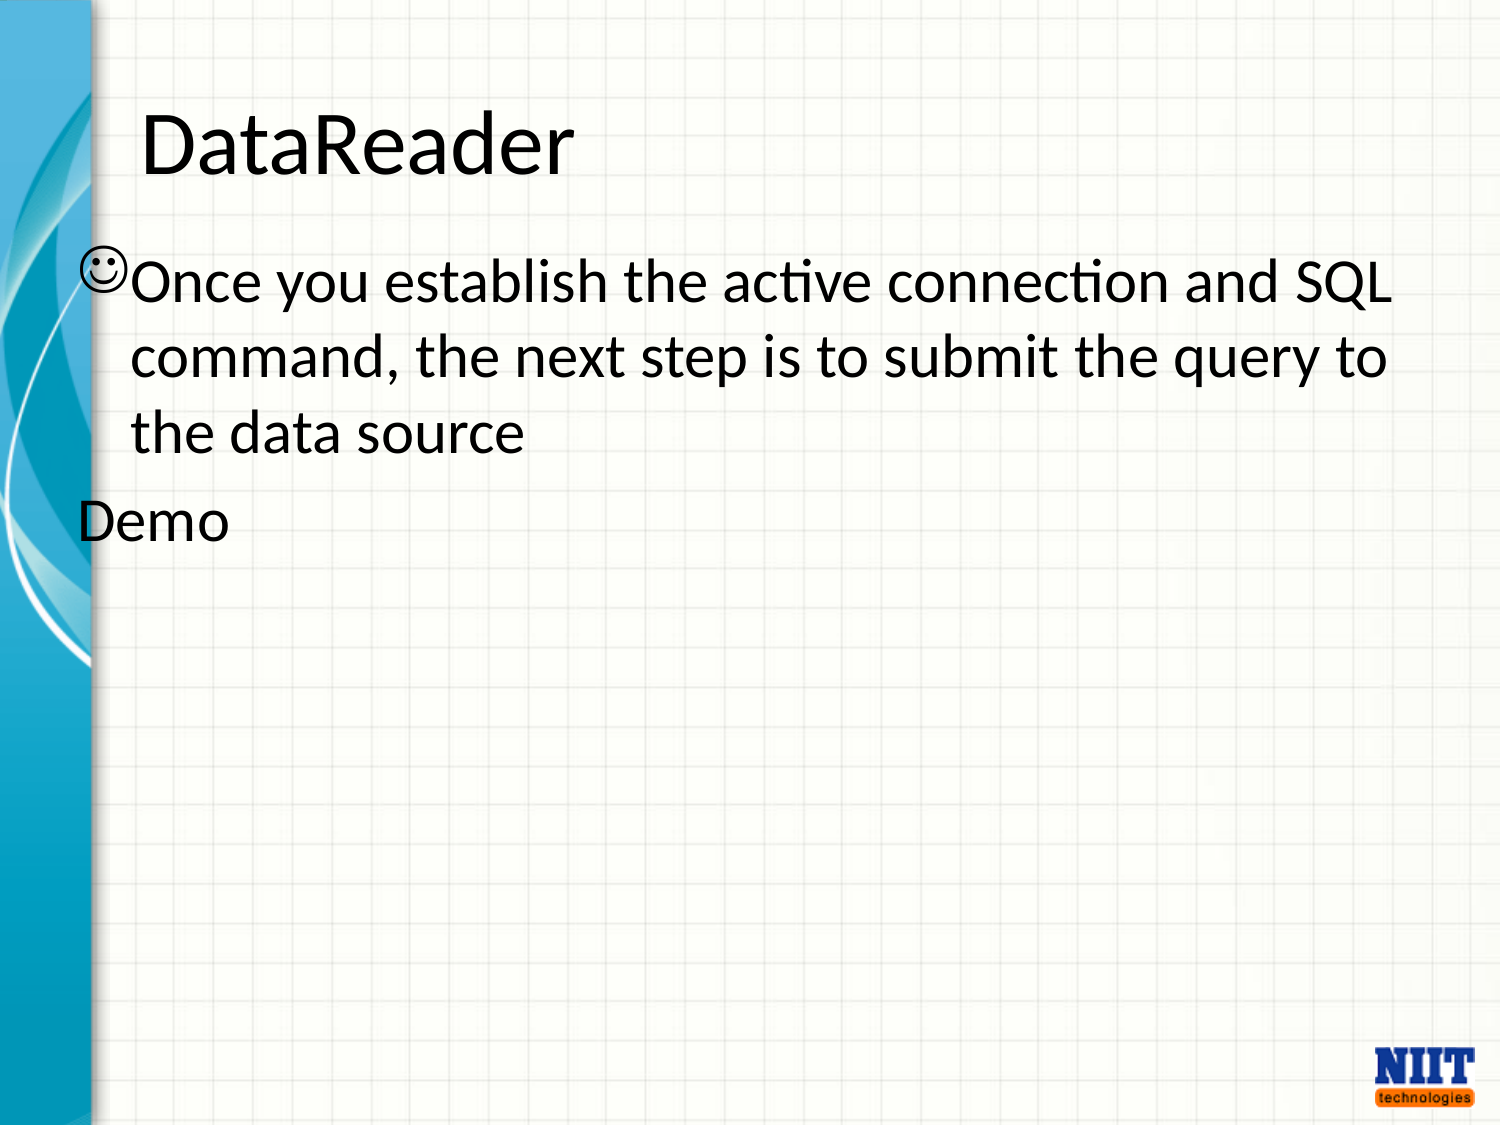

# DataReader
Once you establish the active connection and SQL command, the next step is to submit the query to the data source
Demo